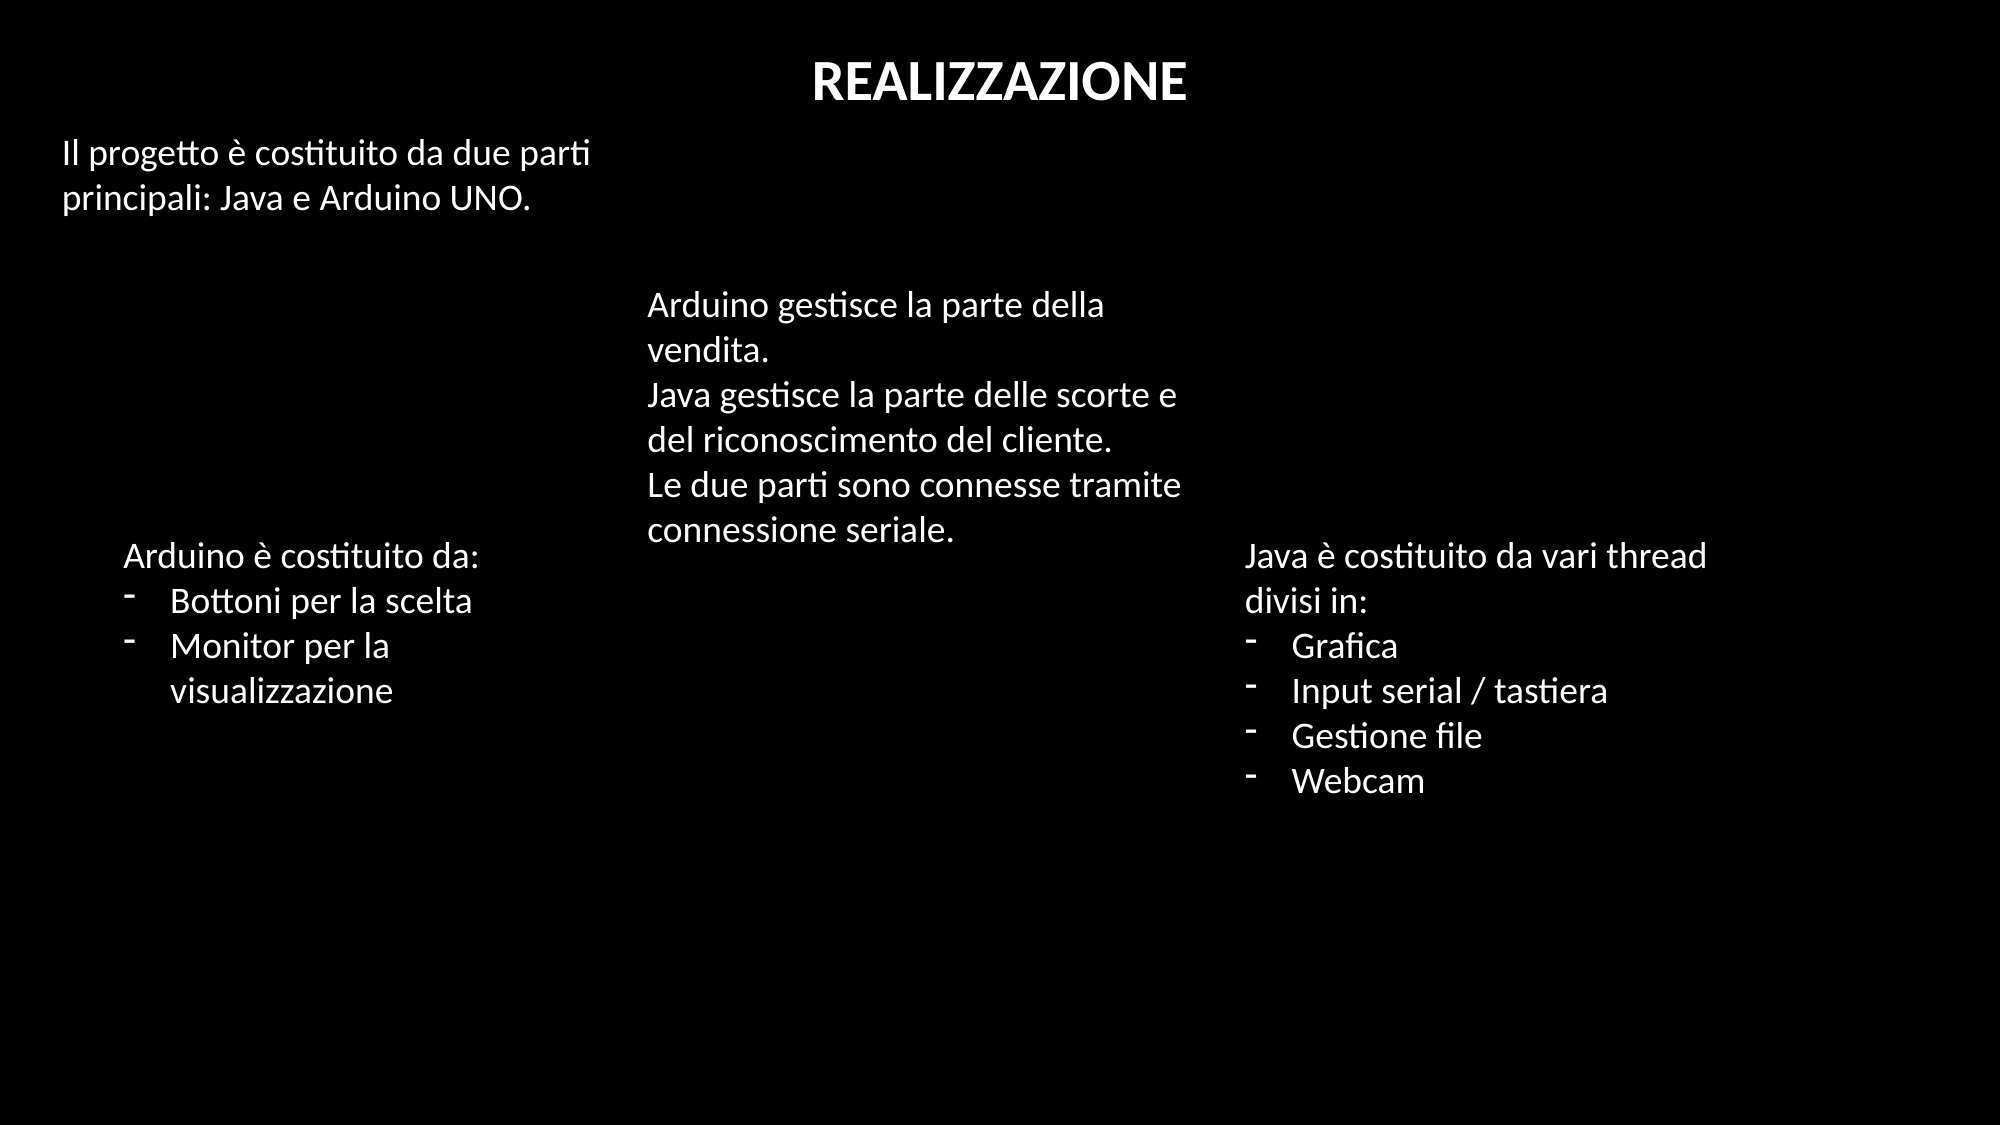

REALIZZAZIONE
Il progetto è costituito da due parti principali: Java e Arduino UNO.

Arduino gestisce la parte della vendita.
Java gestisce la parte delle scorte e del riconoscimento del cliente.
Le due parti sono connesse tramite connessione seriale.
Java è costituito da vari thread divisi in:
Grafica
Input serial / tastiera
Gestione file
Webcam

Arduino è costituito da:
Bottoni per la scelta
Monitor per la visualizzazione